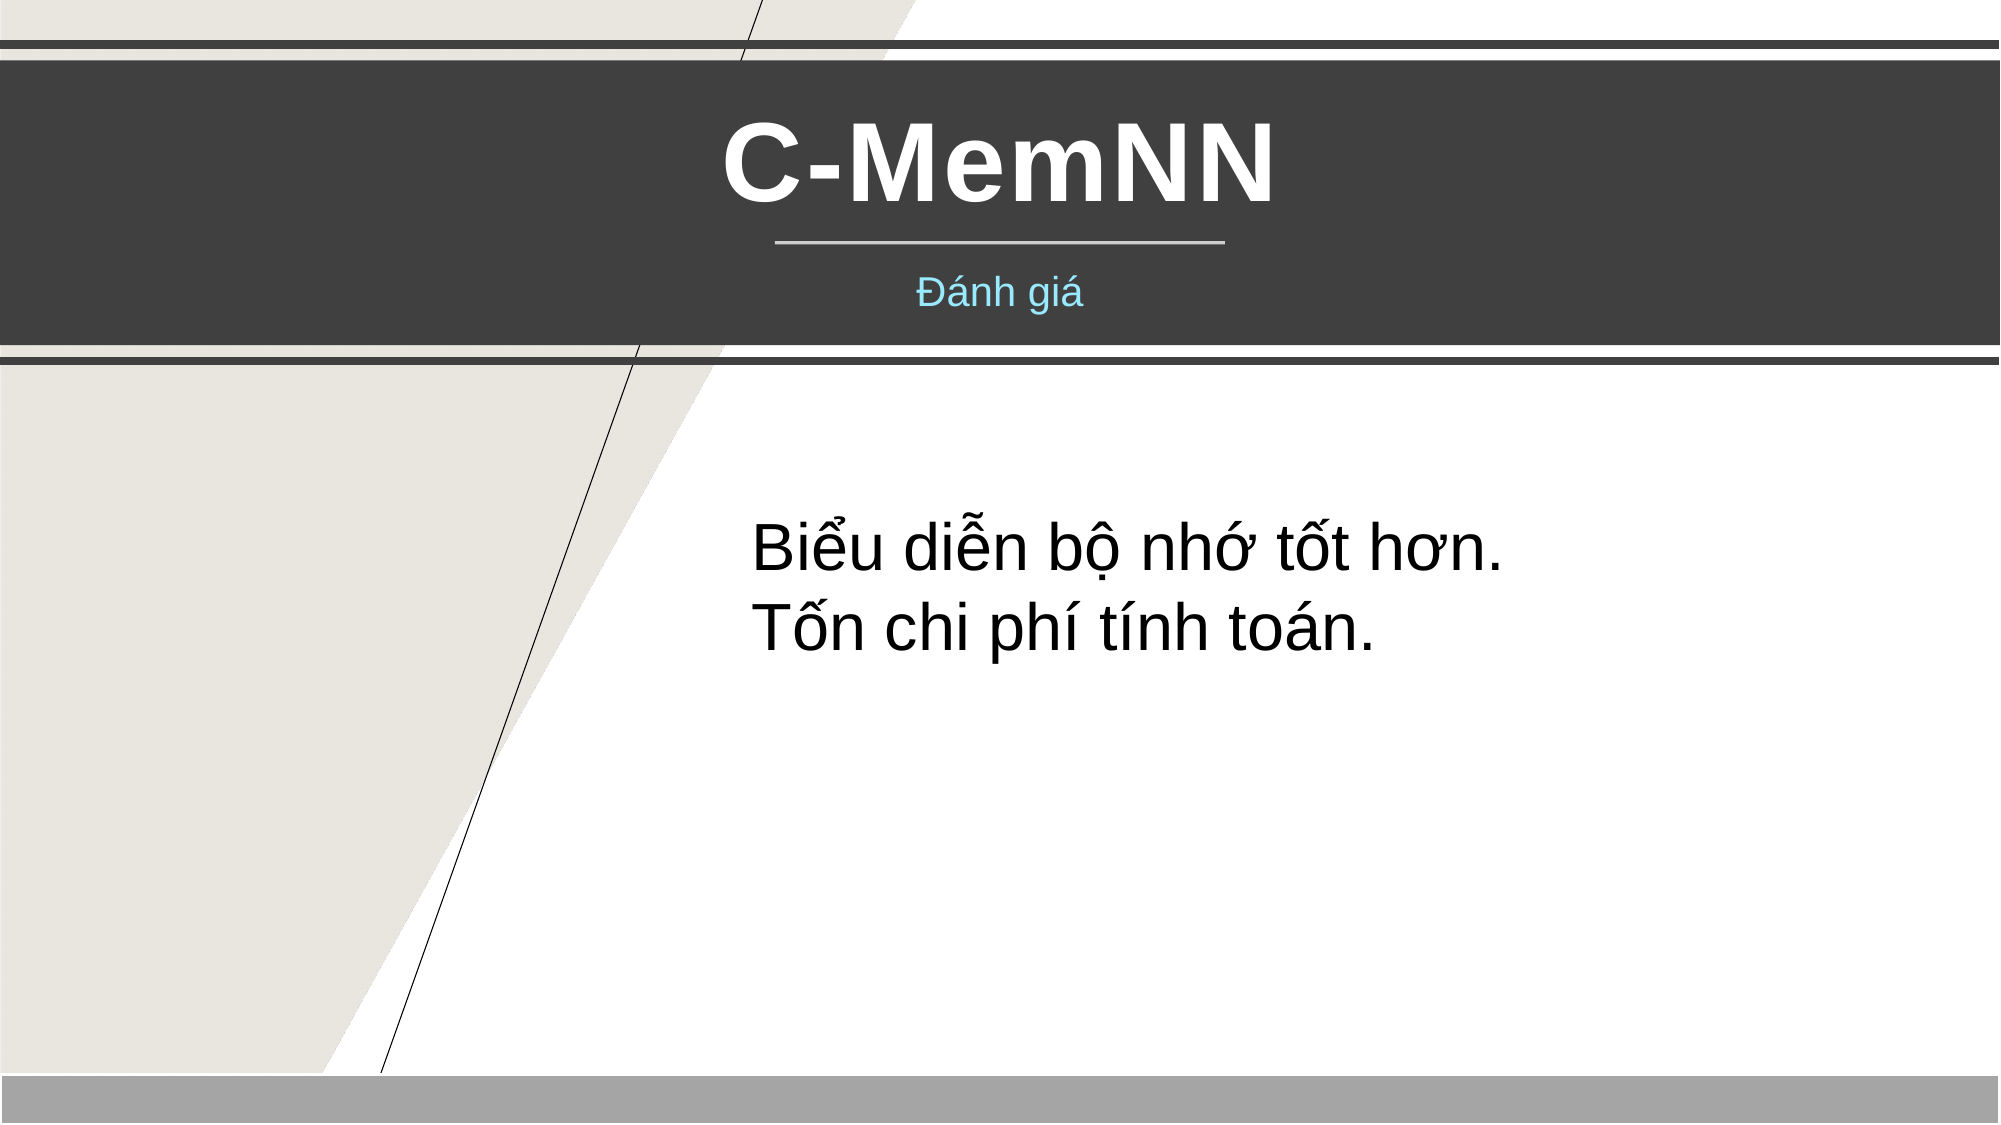

# C-MemNN
Đánh giá
Biểu diễn bộ nhớ tốt hơn.
Tốn chi phí tính toán.
133